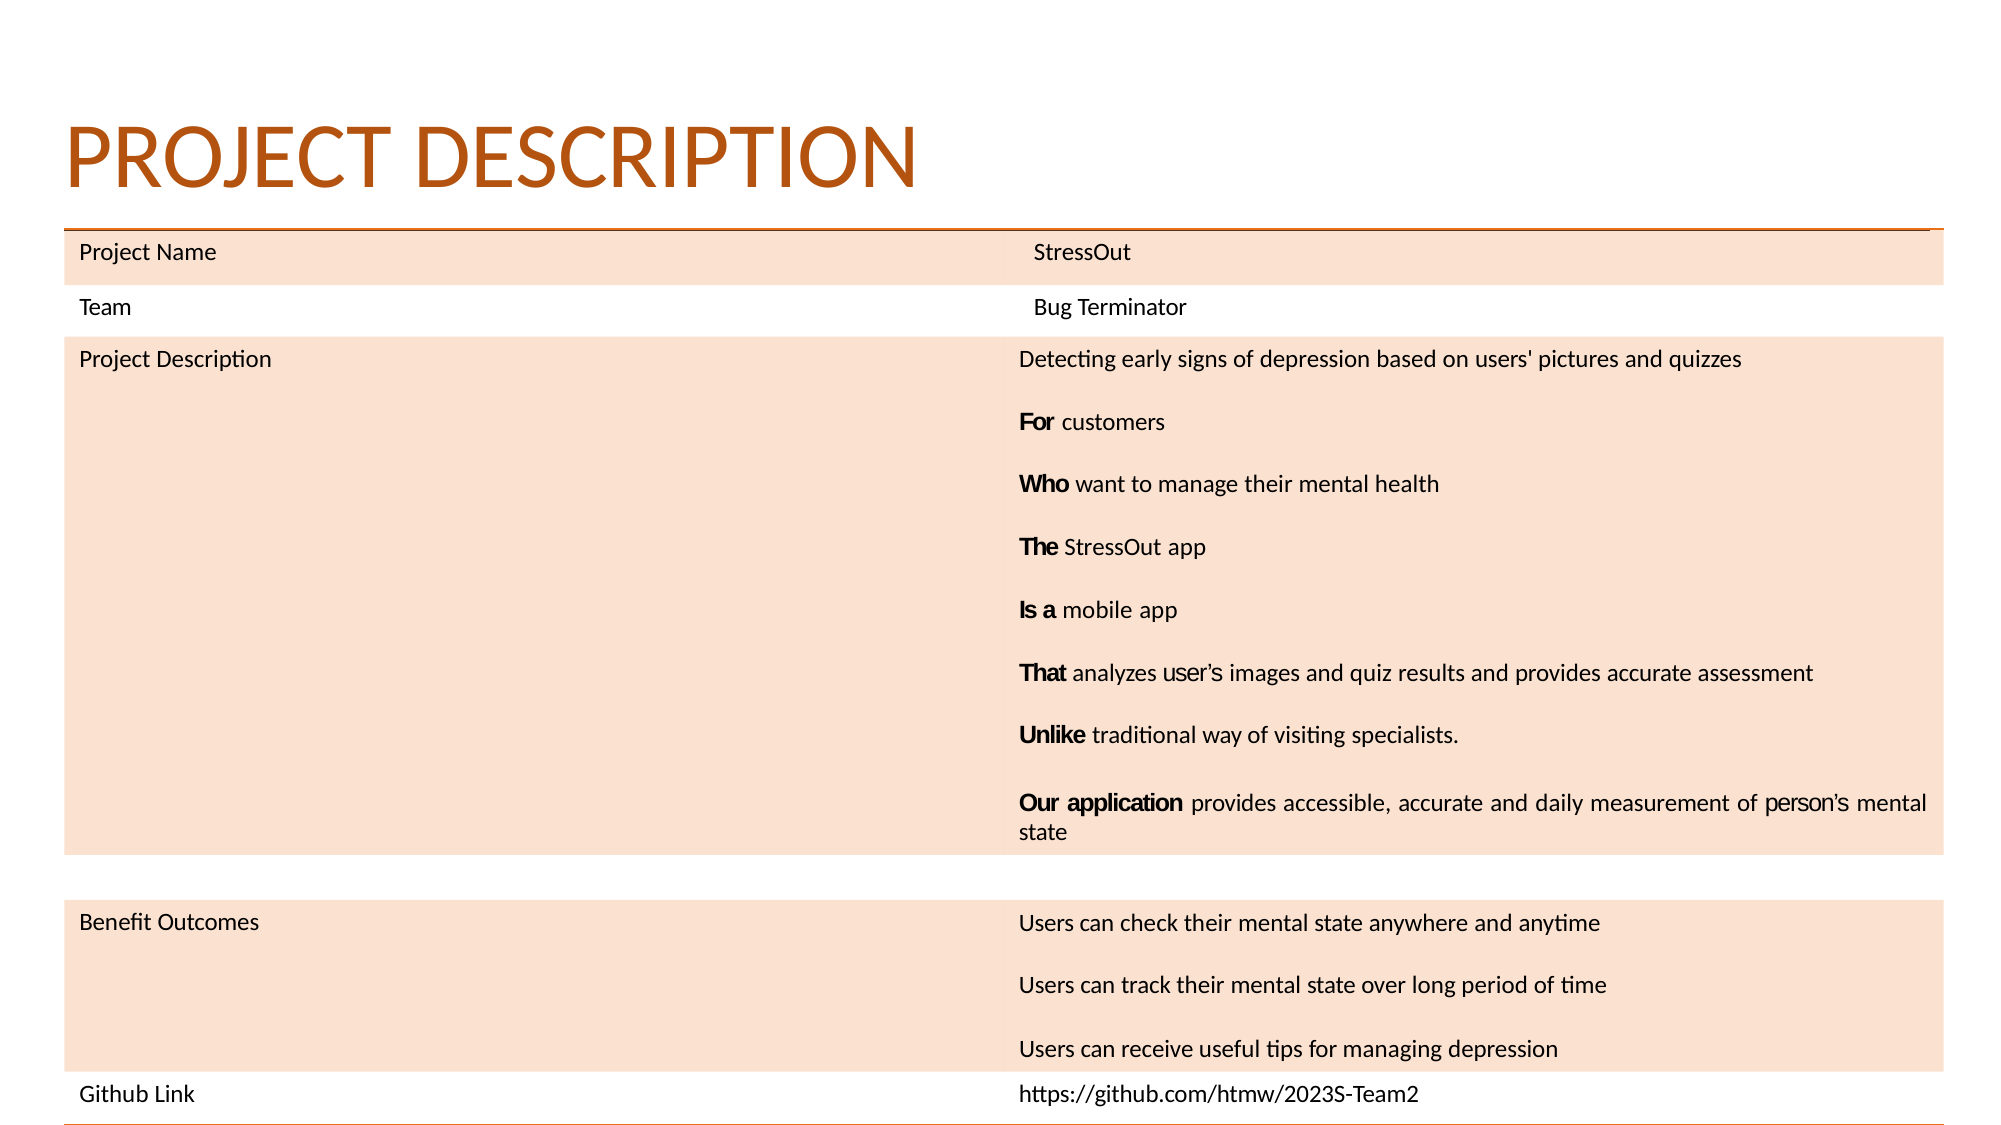

# PROJECT DESCRIPTION

Project Name	StressOut

Team	Bug Terminator

Project Description
Detecting early signs of depression based on users' pictures and quizzes

For customers

Who want to manage their mental health

The StressOut app

Is a mobile app

That analyzes user’s images and quiz results and provides accurate assessment

Unlike traditional way of visiting specialists.
Our application provides accessible, accurate and daily measurement of person’s mental
state

Benefit Outcomes
Users can check their mental state anywhere and anytime

Users can track their mental state over long period of time
Users can receive useful tips for managing depression
Github Link
https://github.com/htmw/2023S-Team2